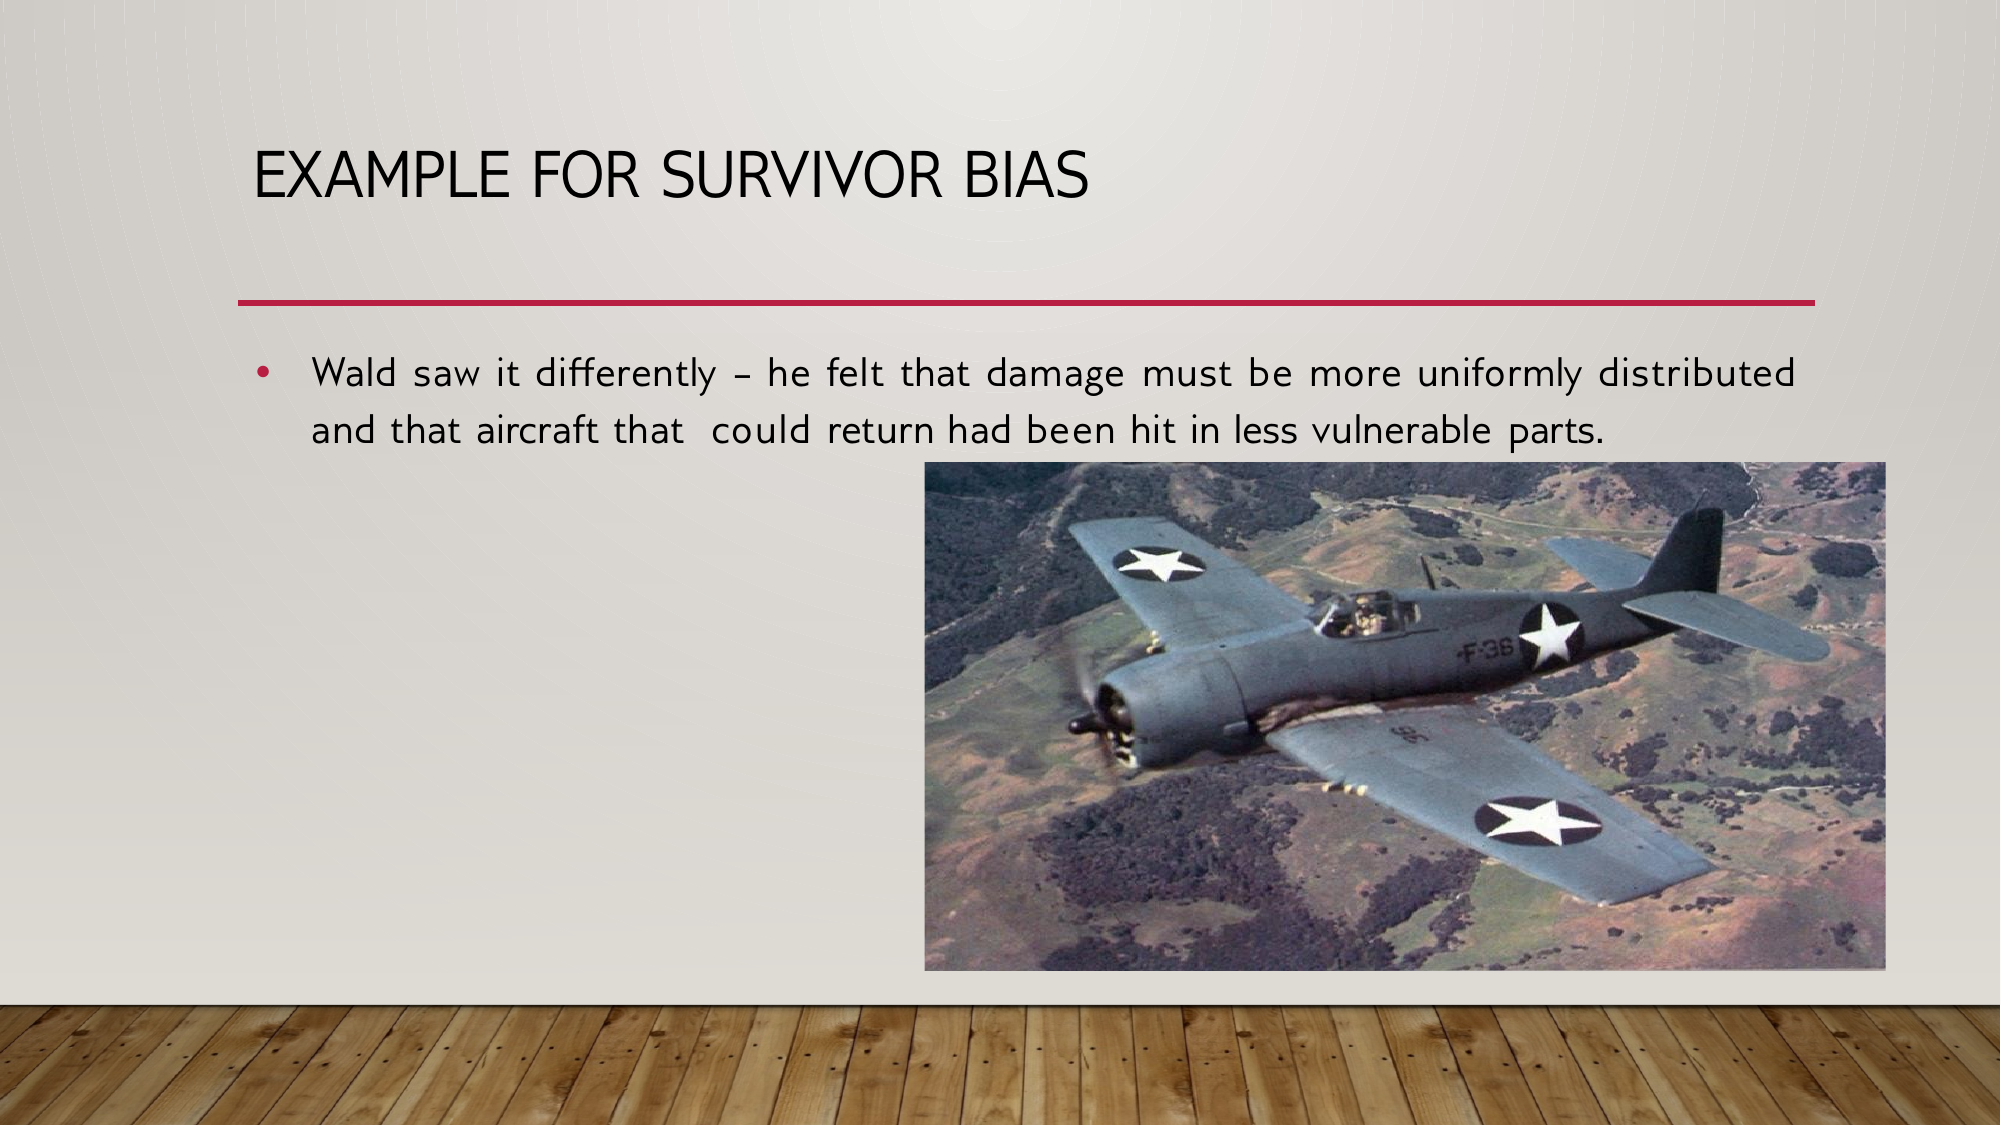

# Example for survivor bias
Wald saw it differently – he felt that damage must be more uniformly distributed and that aircraft that  could return had been hit in less vulnerable  parts.